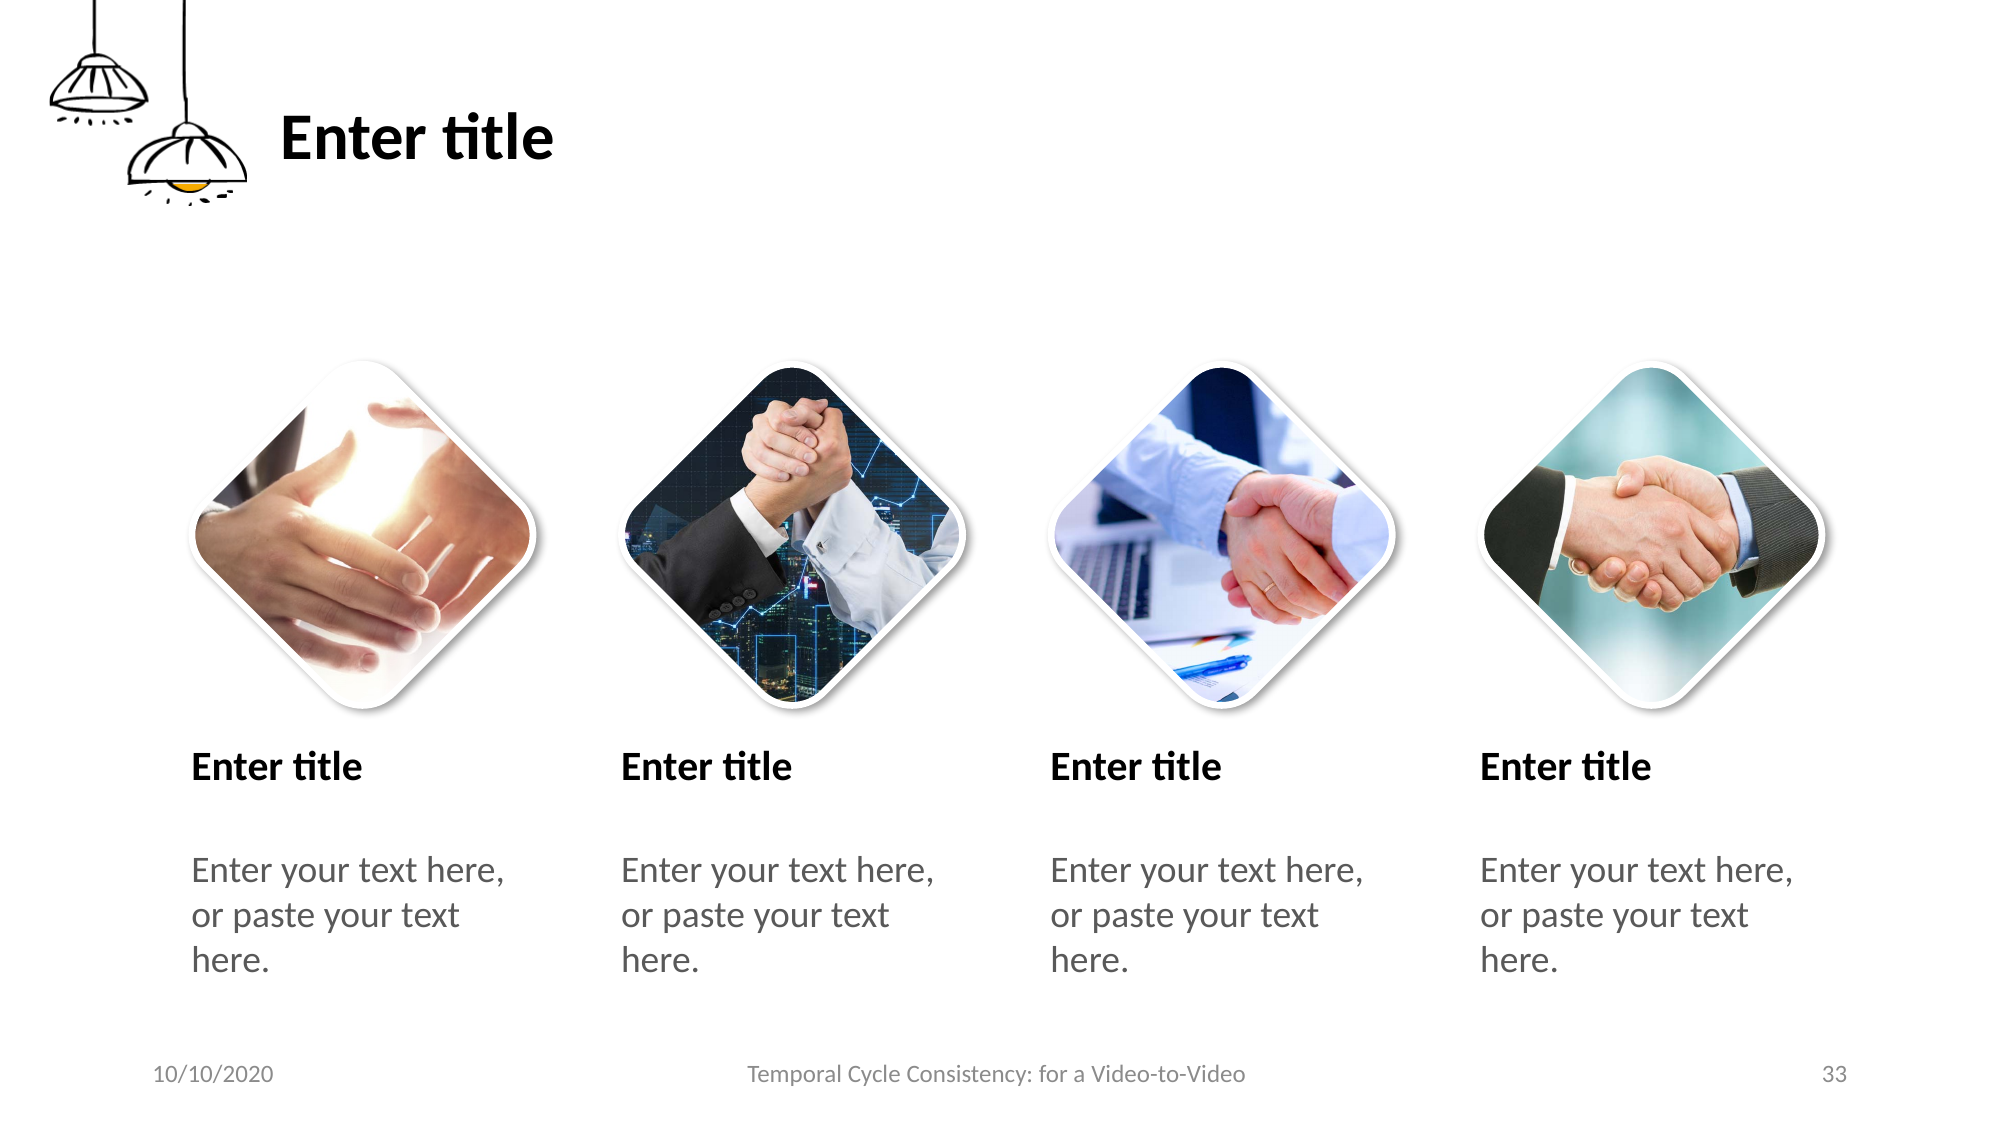

# Enter title

Enter title

Enter title

Enter title

Enter title

Enter your text here, or paste your text here.

Enter your text here, or paste your text here.

Enter your text here, or paste your text here.

Enter your text here, or paste your text here.

10/10/2020
Temporal Cycle Consistency: for a Video-to-Video
33